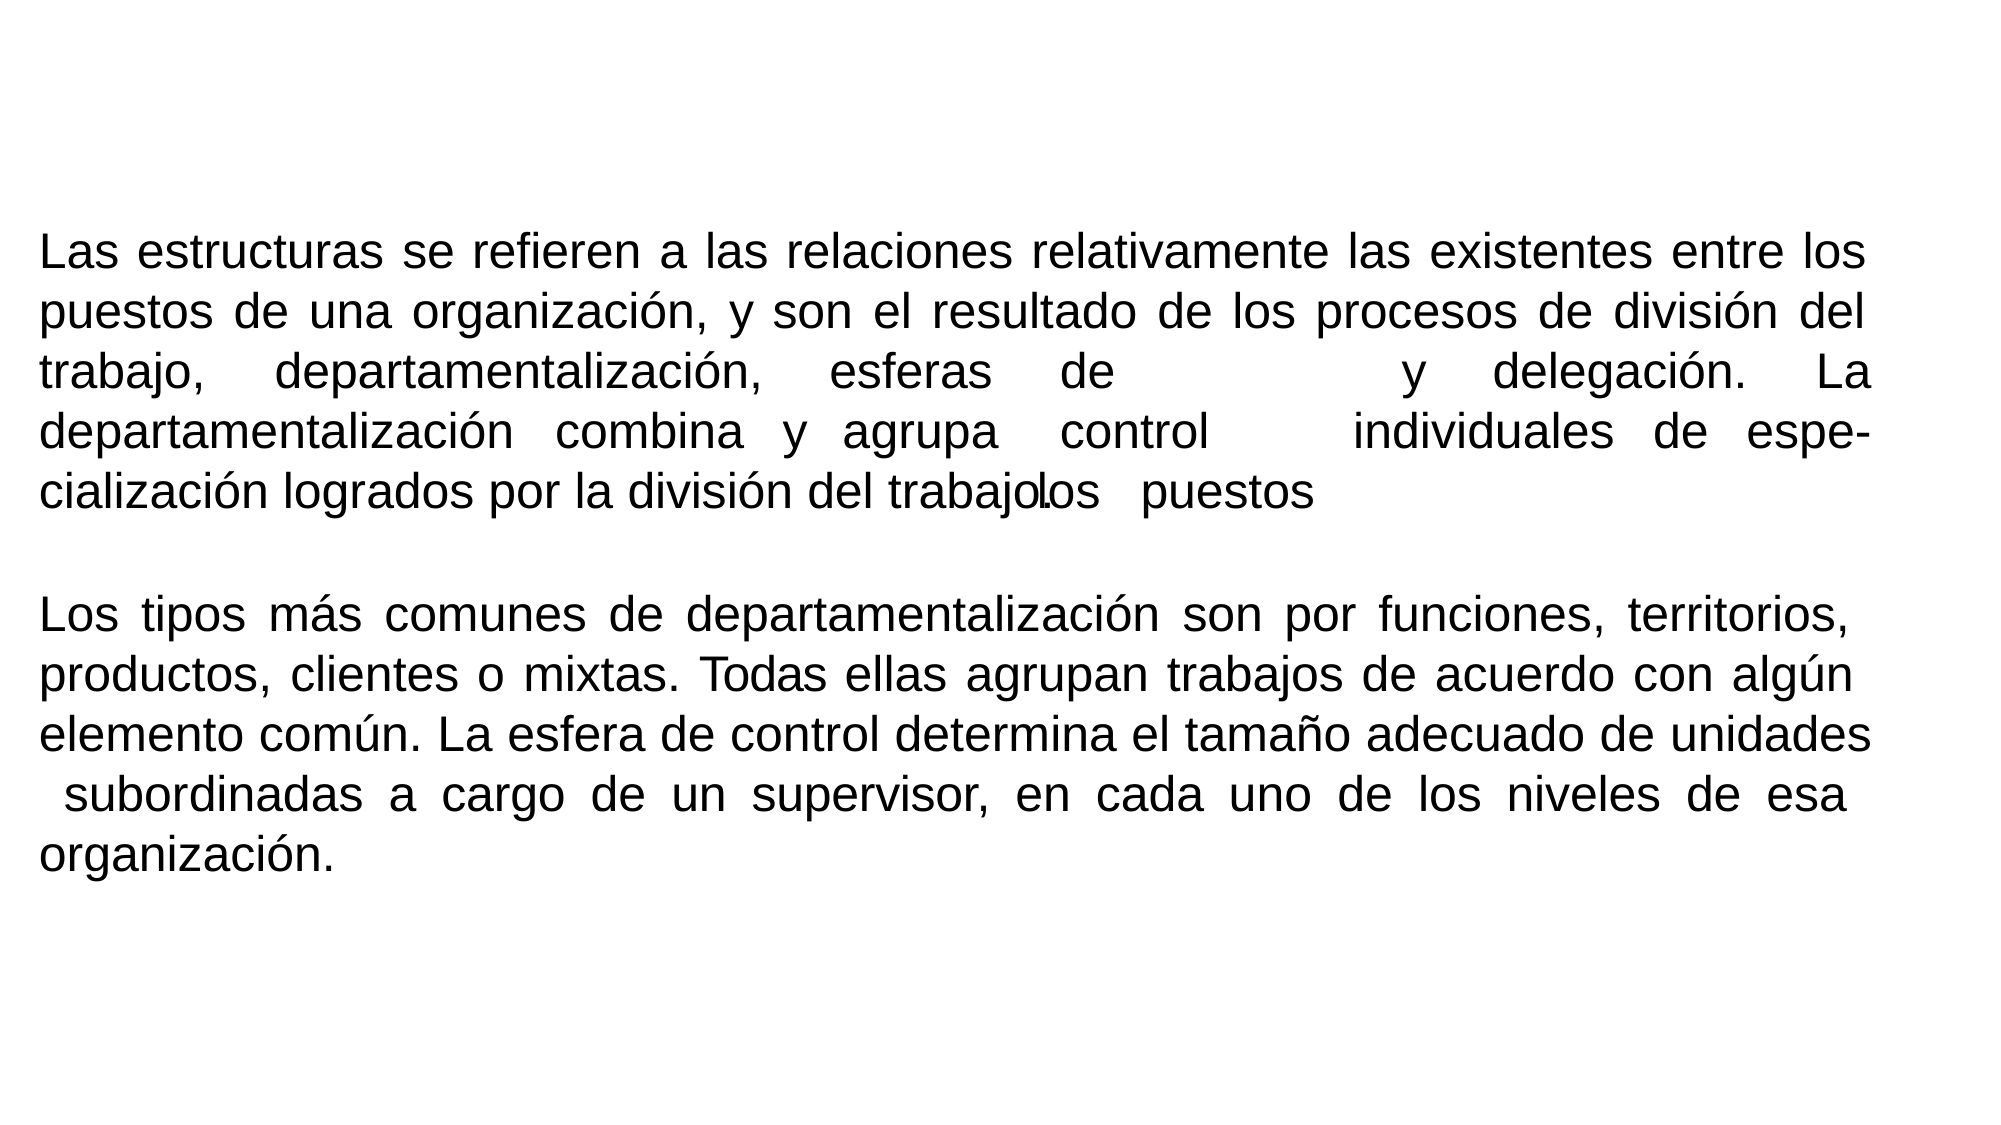

Las estructuras se refieren a las relaciones relativamente las existentes entre los
puestos de una organización, y son el resultado de los procesos de división del
trabajo,	departamentalización,
departamentalización	combina	y
esferas
agrupa
de	control
los	puestos
y	delegación.	La
individuales	de	espe-
cialización logrados por la división del trabajo.

Los tipos más comunes de departamentalización son por funciones, territorios,  productos, clientes o mixtas. Todas ellas agrupan trabajos de acuerdo con algún  elemento común. La esfera de control determina el tamaño adecuado de unidades  subordinadas a cargo de un supervisor, en cada uno de los niveles de esa  organización.